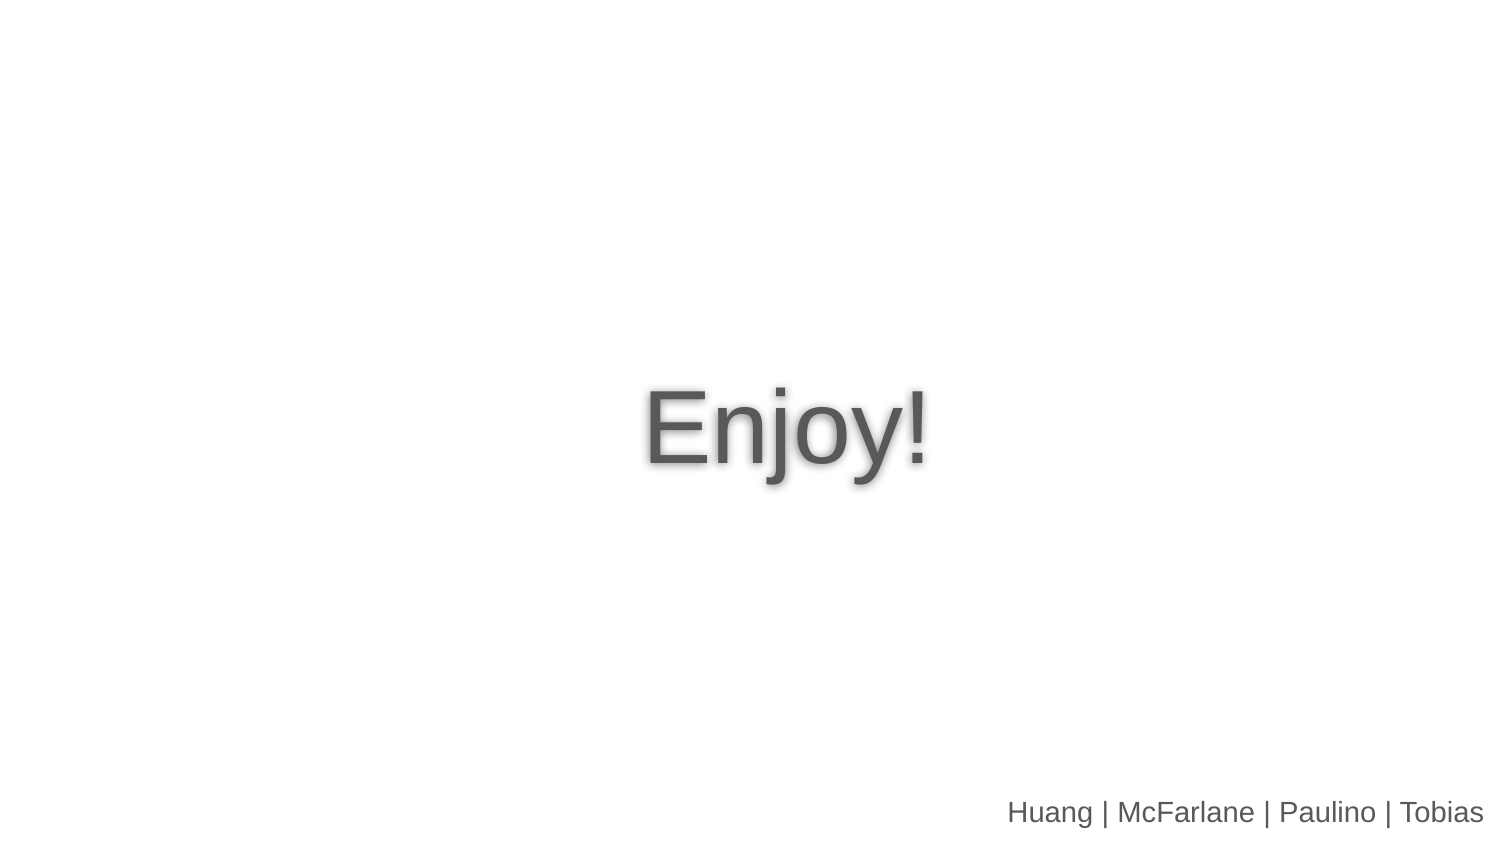

Enjoy!
Huang | McFarlane | Paulino | Tobias